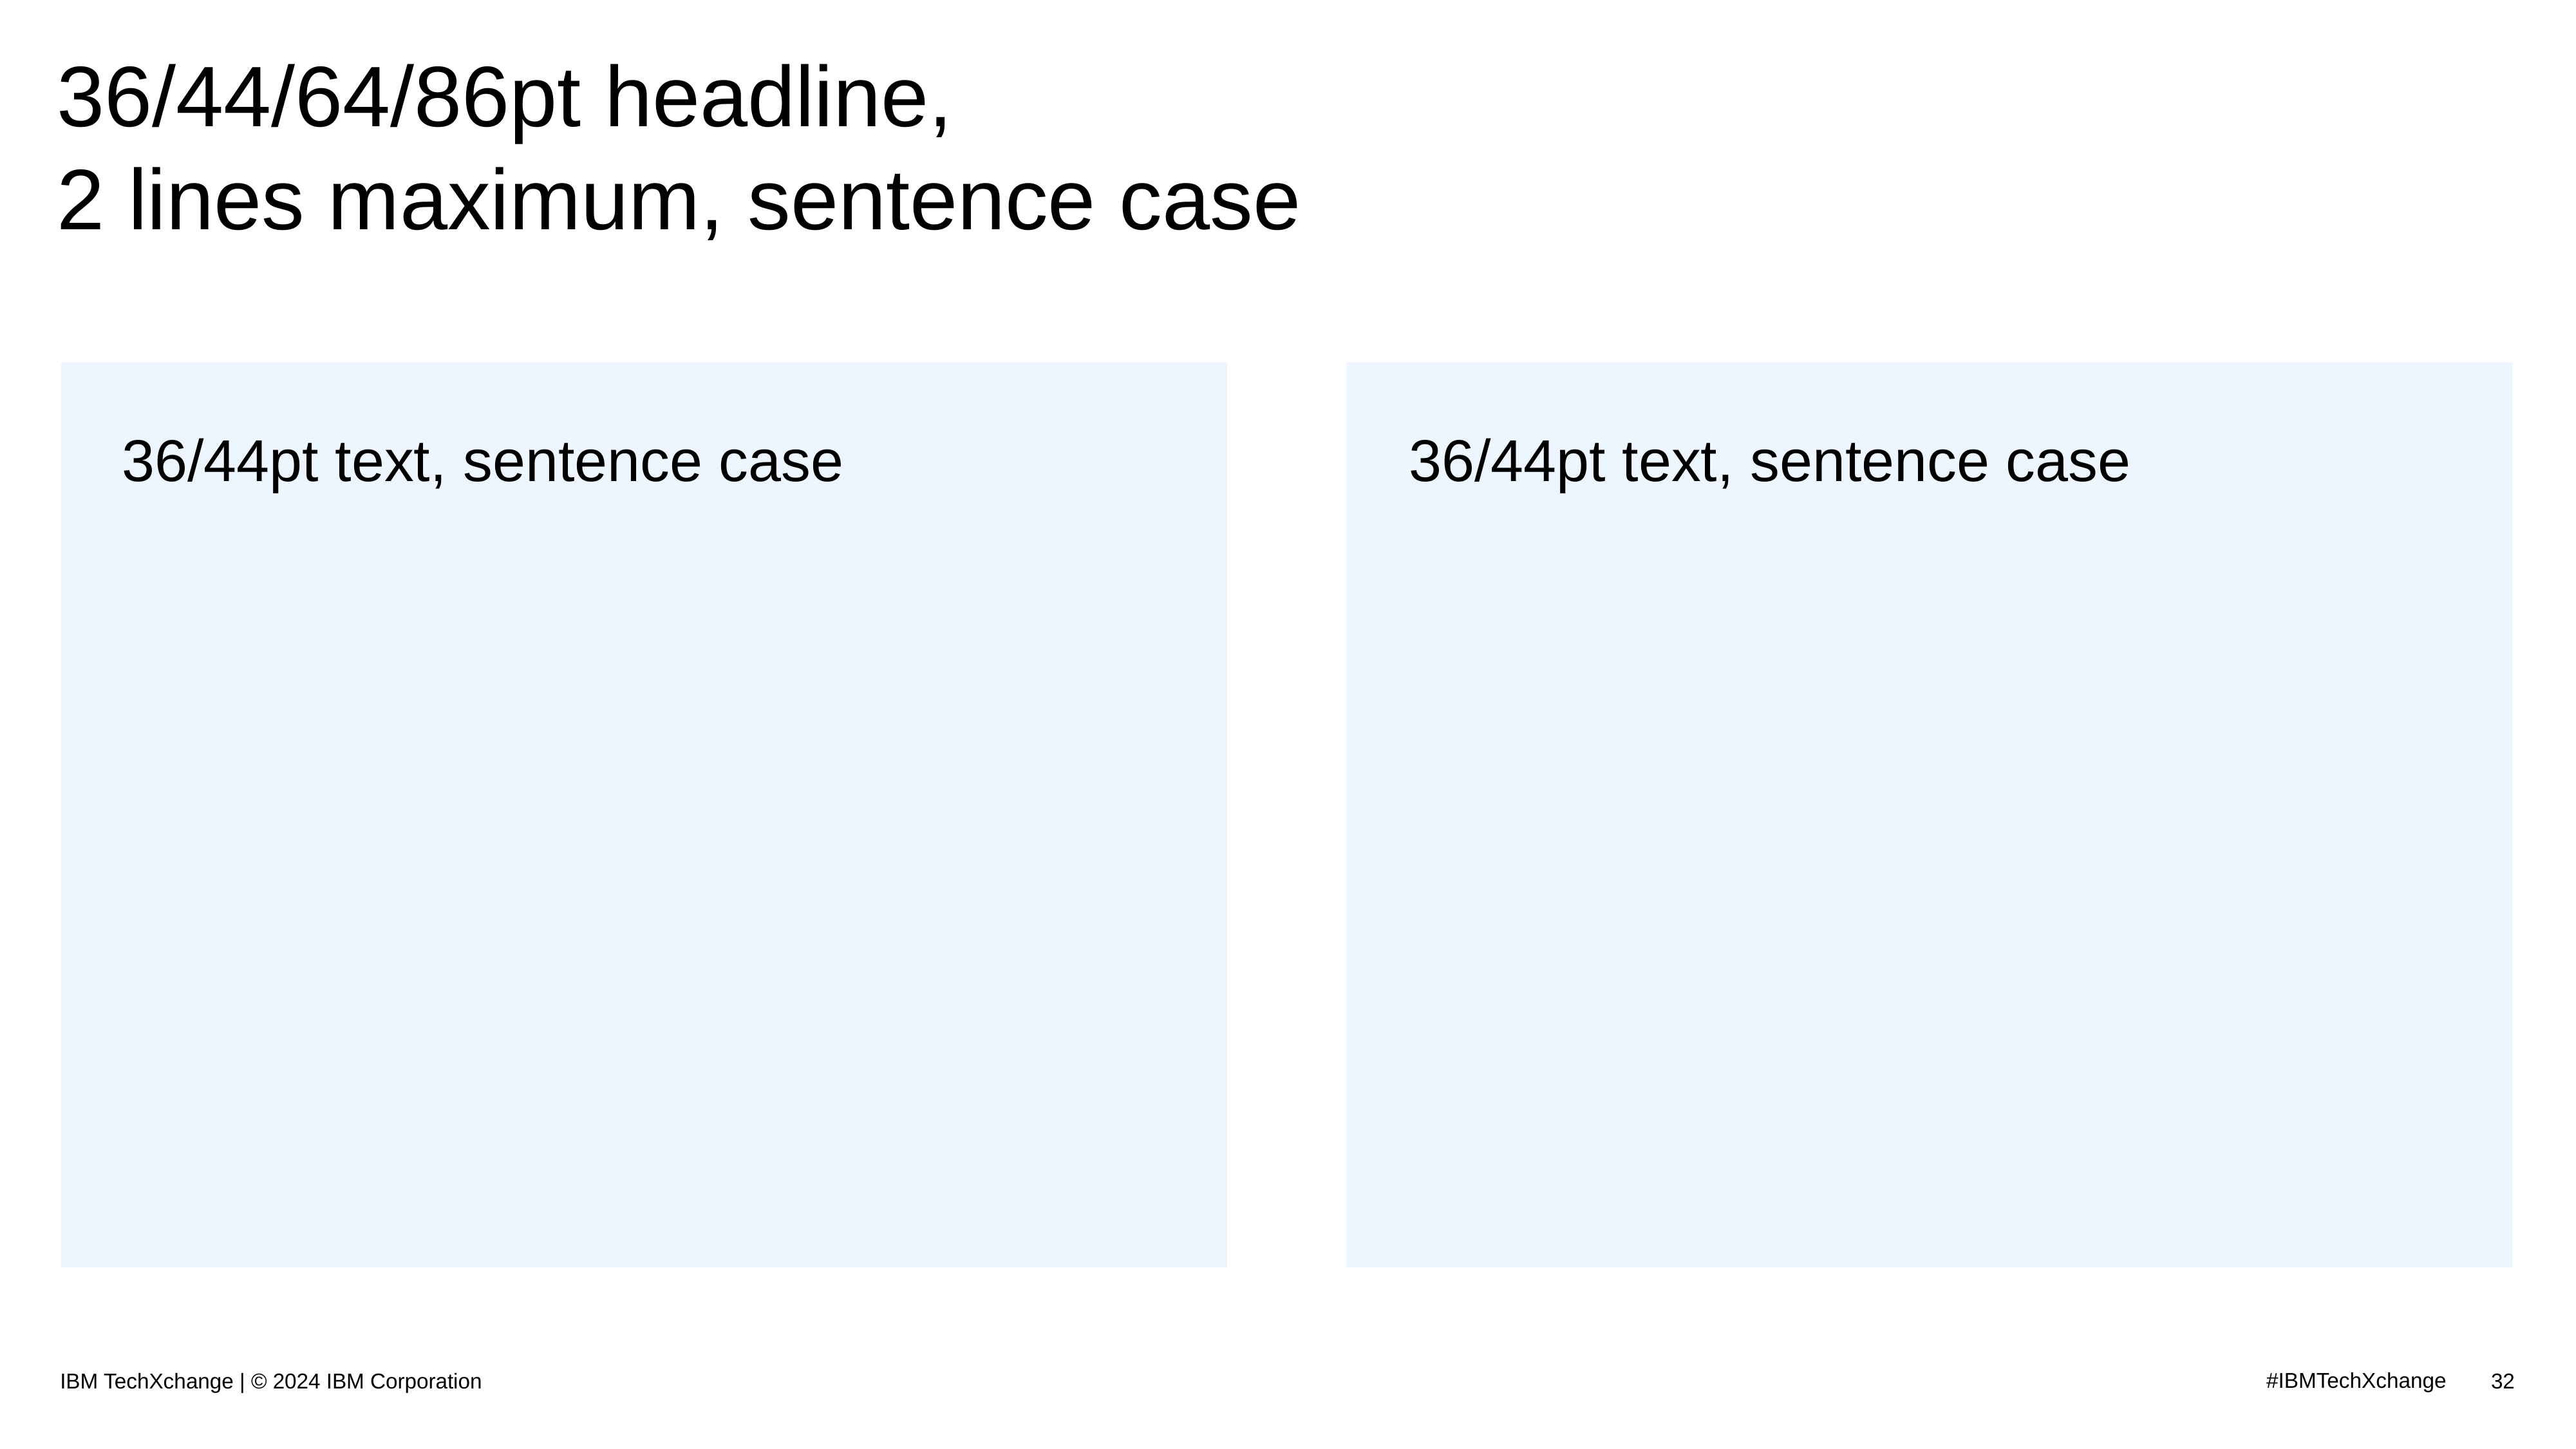

# 36/44/64/86pt headline, 2 lines maximum, sentence case

36/44pt text, sentence case
36/44pt text, sentence case
IBM TechXchange | © 2024 IBM Corporation
32